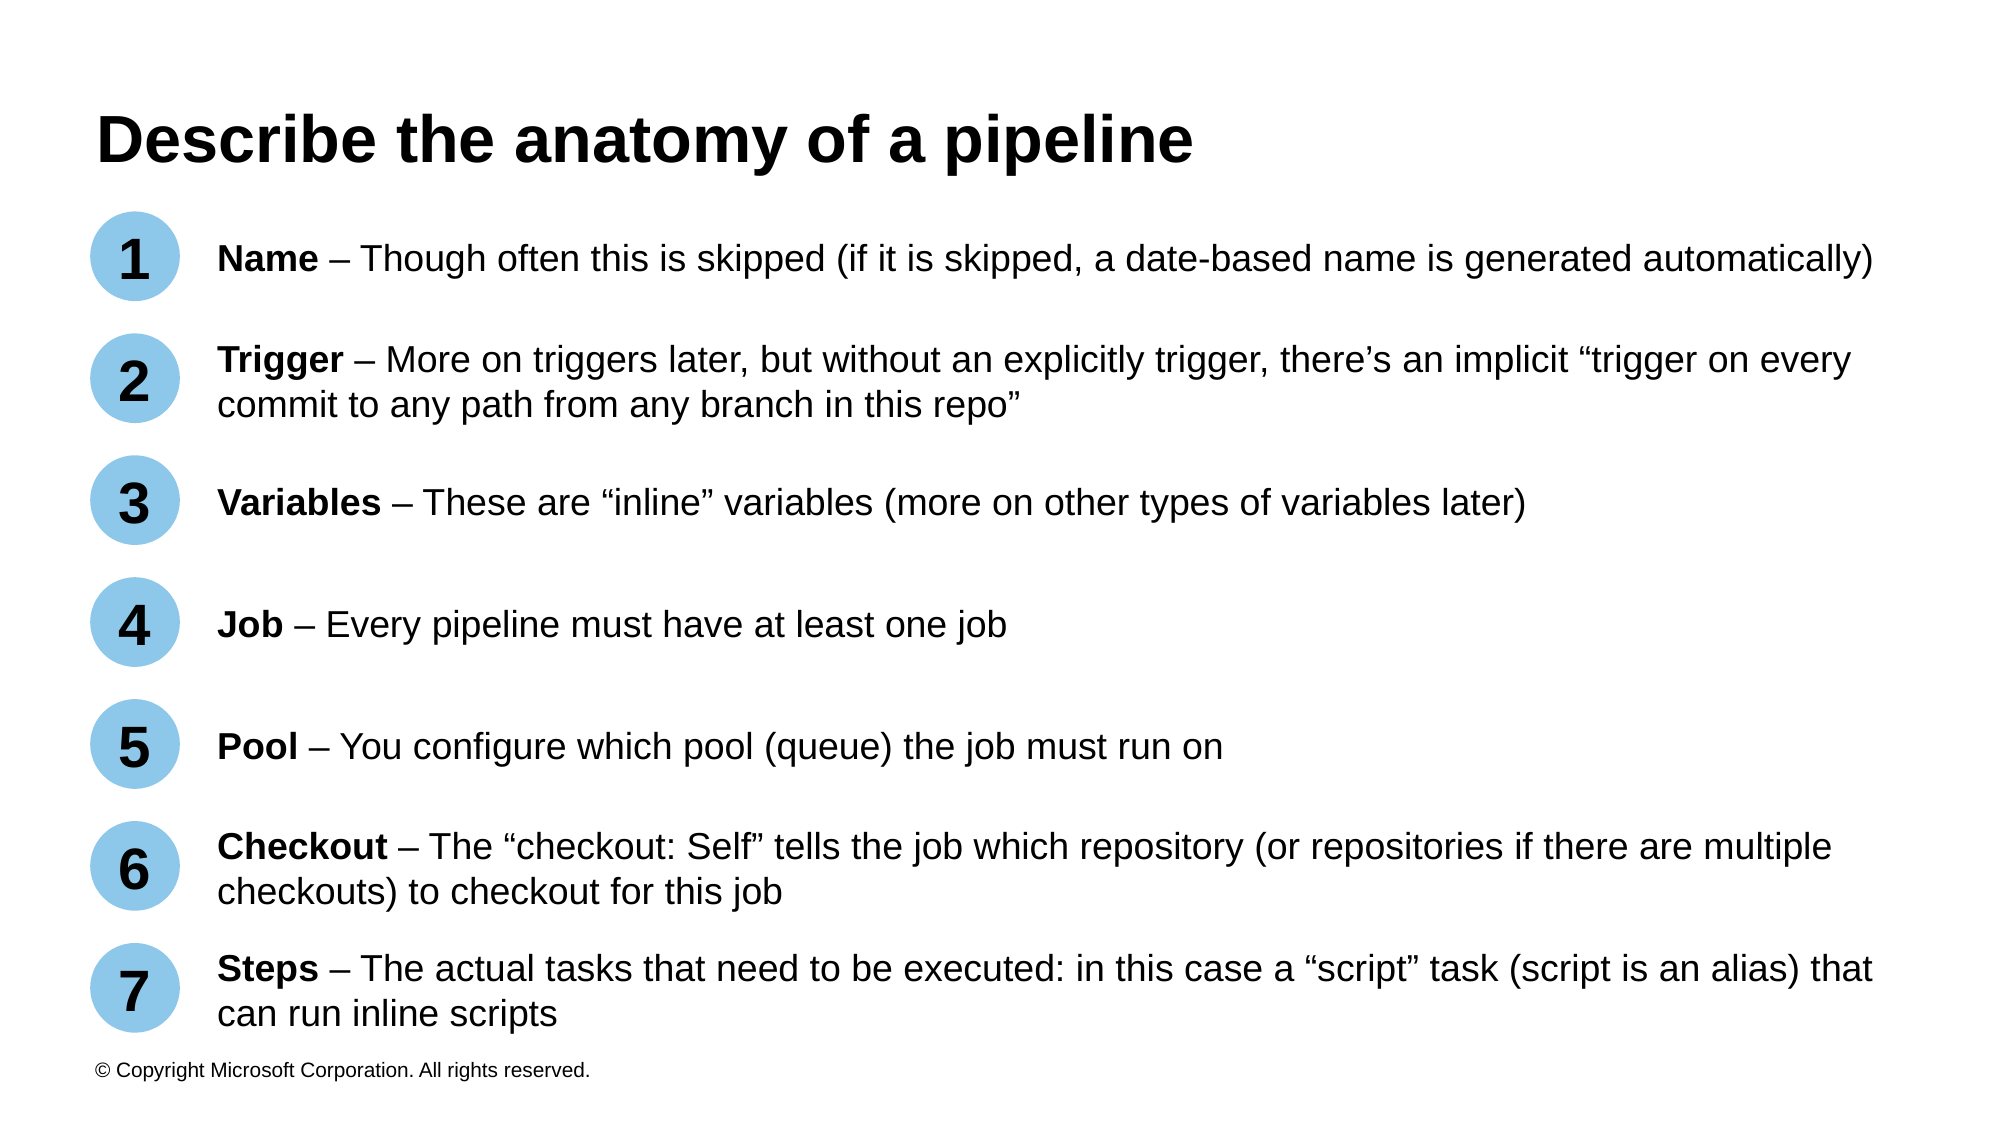

# Describe the anatomy of a pipeline
1
Name – Though often this is skipped (if it is skipped, a date-based name is generated automatically)
2
Trigger – More on triggers later, but without an explicitly trigger, there’s an implicit “trigger on every commit to any path from any branch in this repo”
3
Variables – These are “inline” variables (more on other types of variables later)
4
Job – Every pipeline must have at least one job
5
Pool – You configure which pool (queue) the job must run on
6
Checkout – The “checkout: Self” tells the job which repository (or repositories if there are multiple checkouts) to checkout for this job
7
Steps – The actual tasks that need to be executed: in this case a “script” task (script is an alias) that can run inline scripts